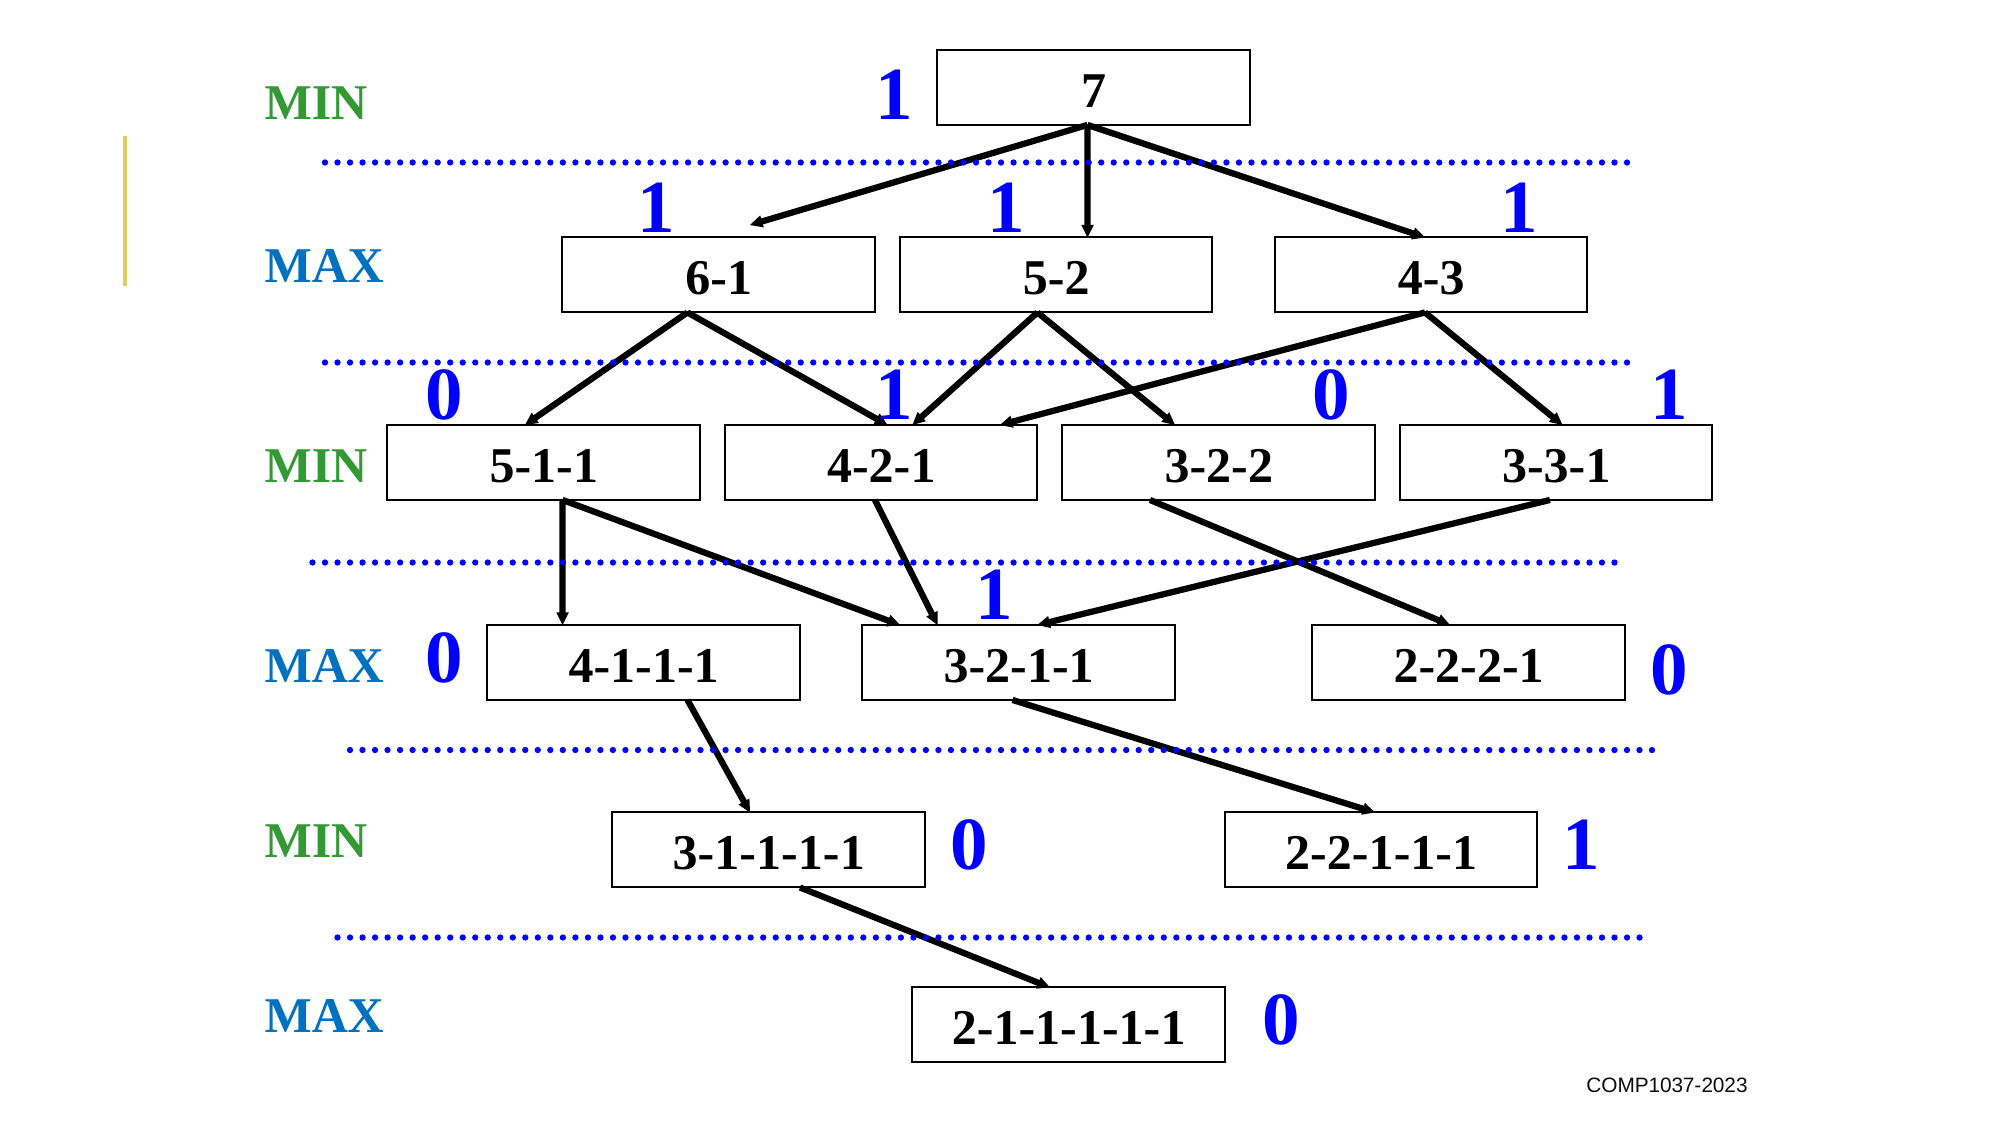

1
7

6-1
5-2
4-3

5-1-1
4-2-1
3-2-2
3-3-1

4-1-1-1
3-2-1-1
2-2-2-1

3-1-1-1-1
2-2-1-1-1

2-1-1-1-1-1
MIN
MAX
MIN
MAX
MIN
MAX
1
1
1

0
1
0
1
1
0
0
0
1
0
COMP1037-2023